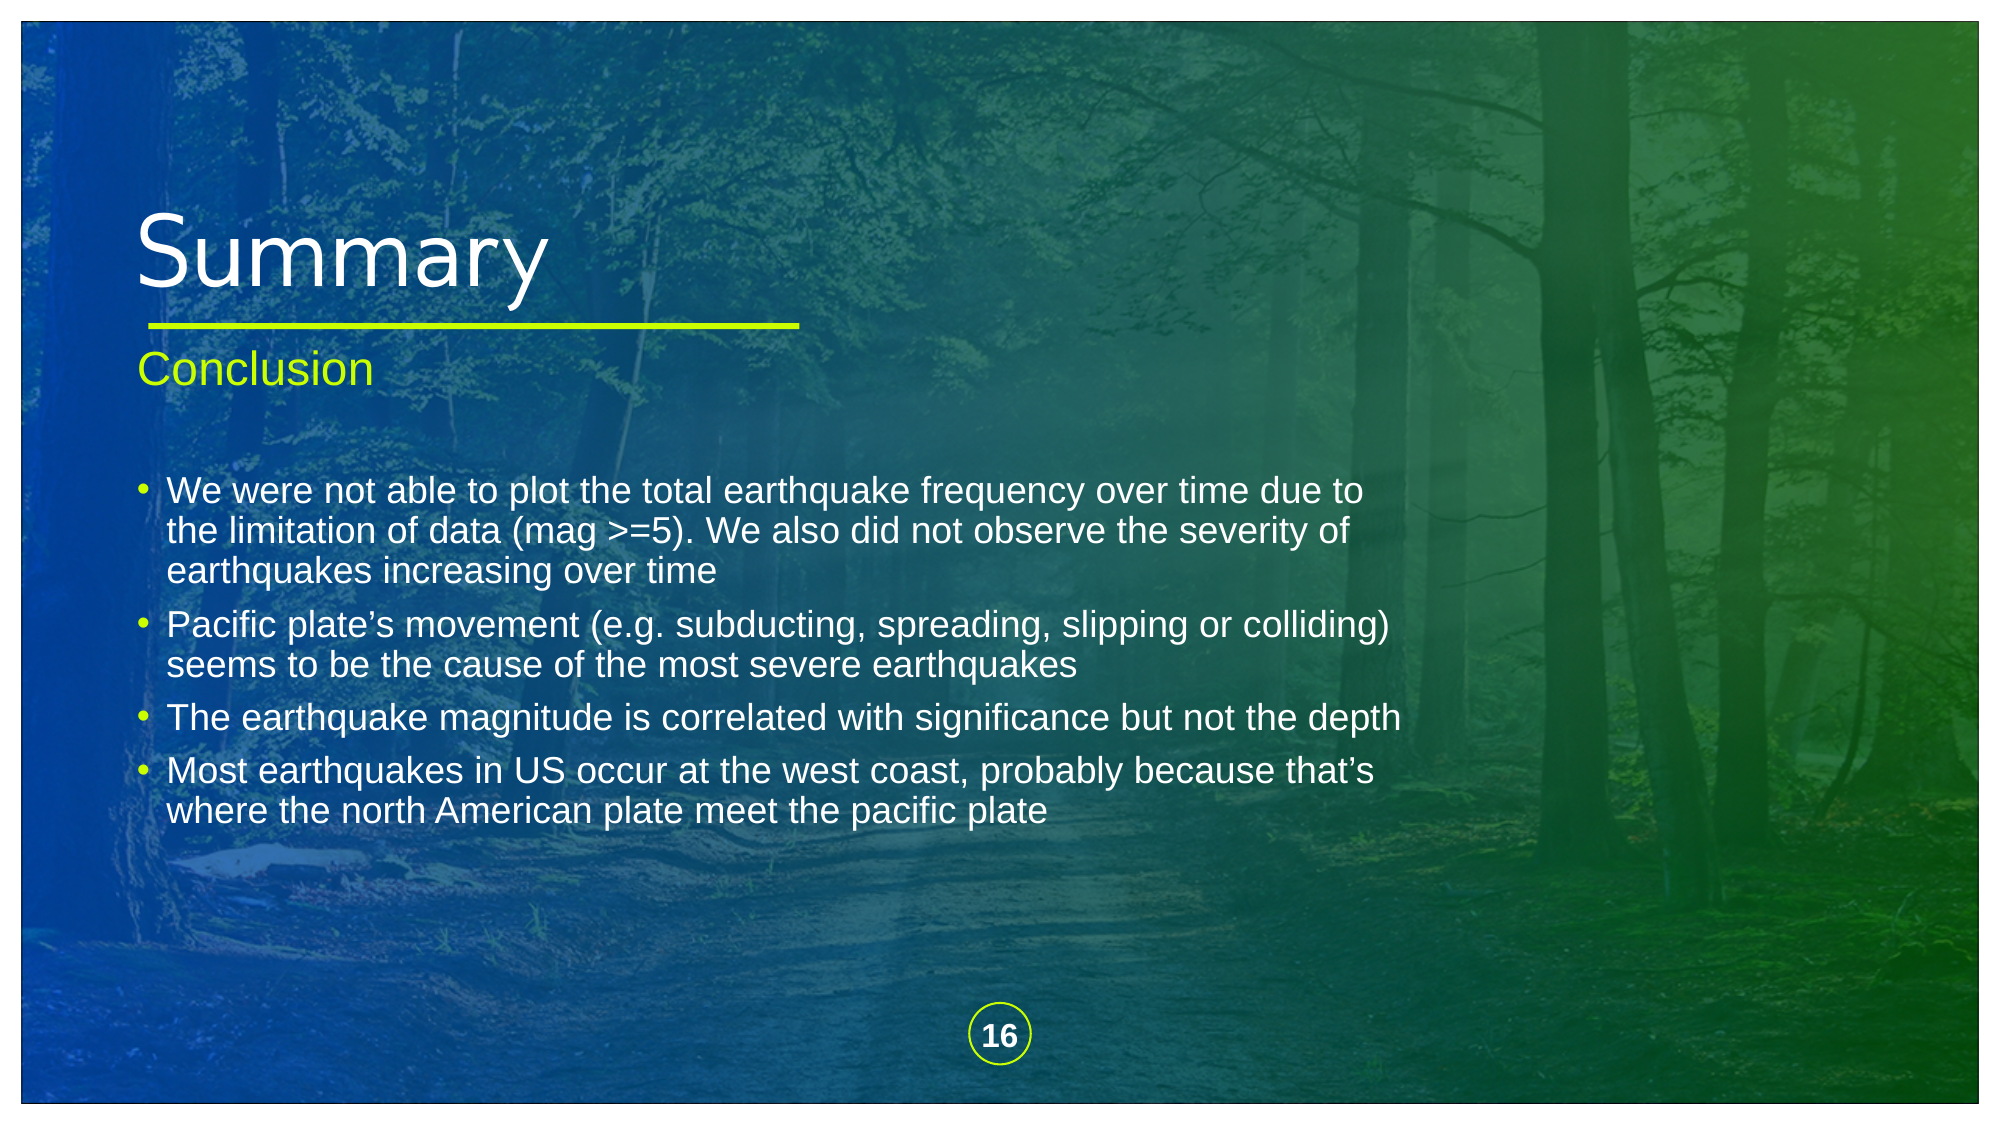

# Summary

Conclusion
We were not able to plot the total earthquake frequency over time due to the limitation of data (mag >=5). We also did not observe the severity of earthquakes increasing over time
Pacific plate’s movement (e.g. subducting, spreading, slipping or colliding) seems to be the cause of the most severe earthquakes
The earthquake magnitude is correlated with significance but not the depth
Most earthquakes in US occur at the west coast, probably because that’s where the north American plate meet the pacific plate

16